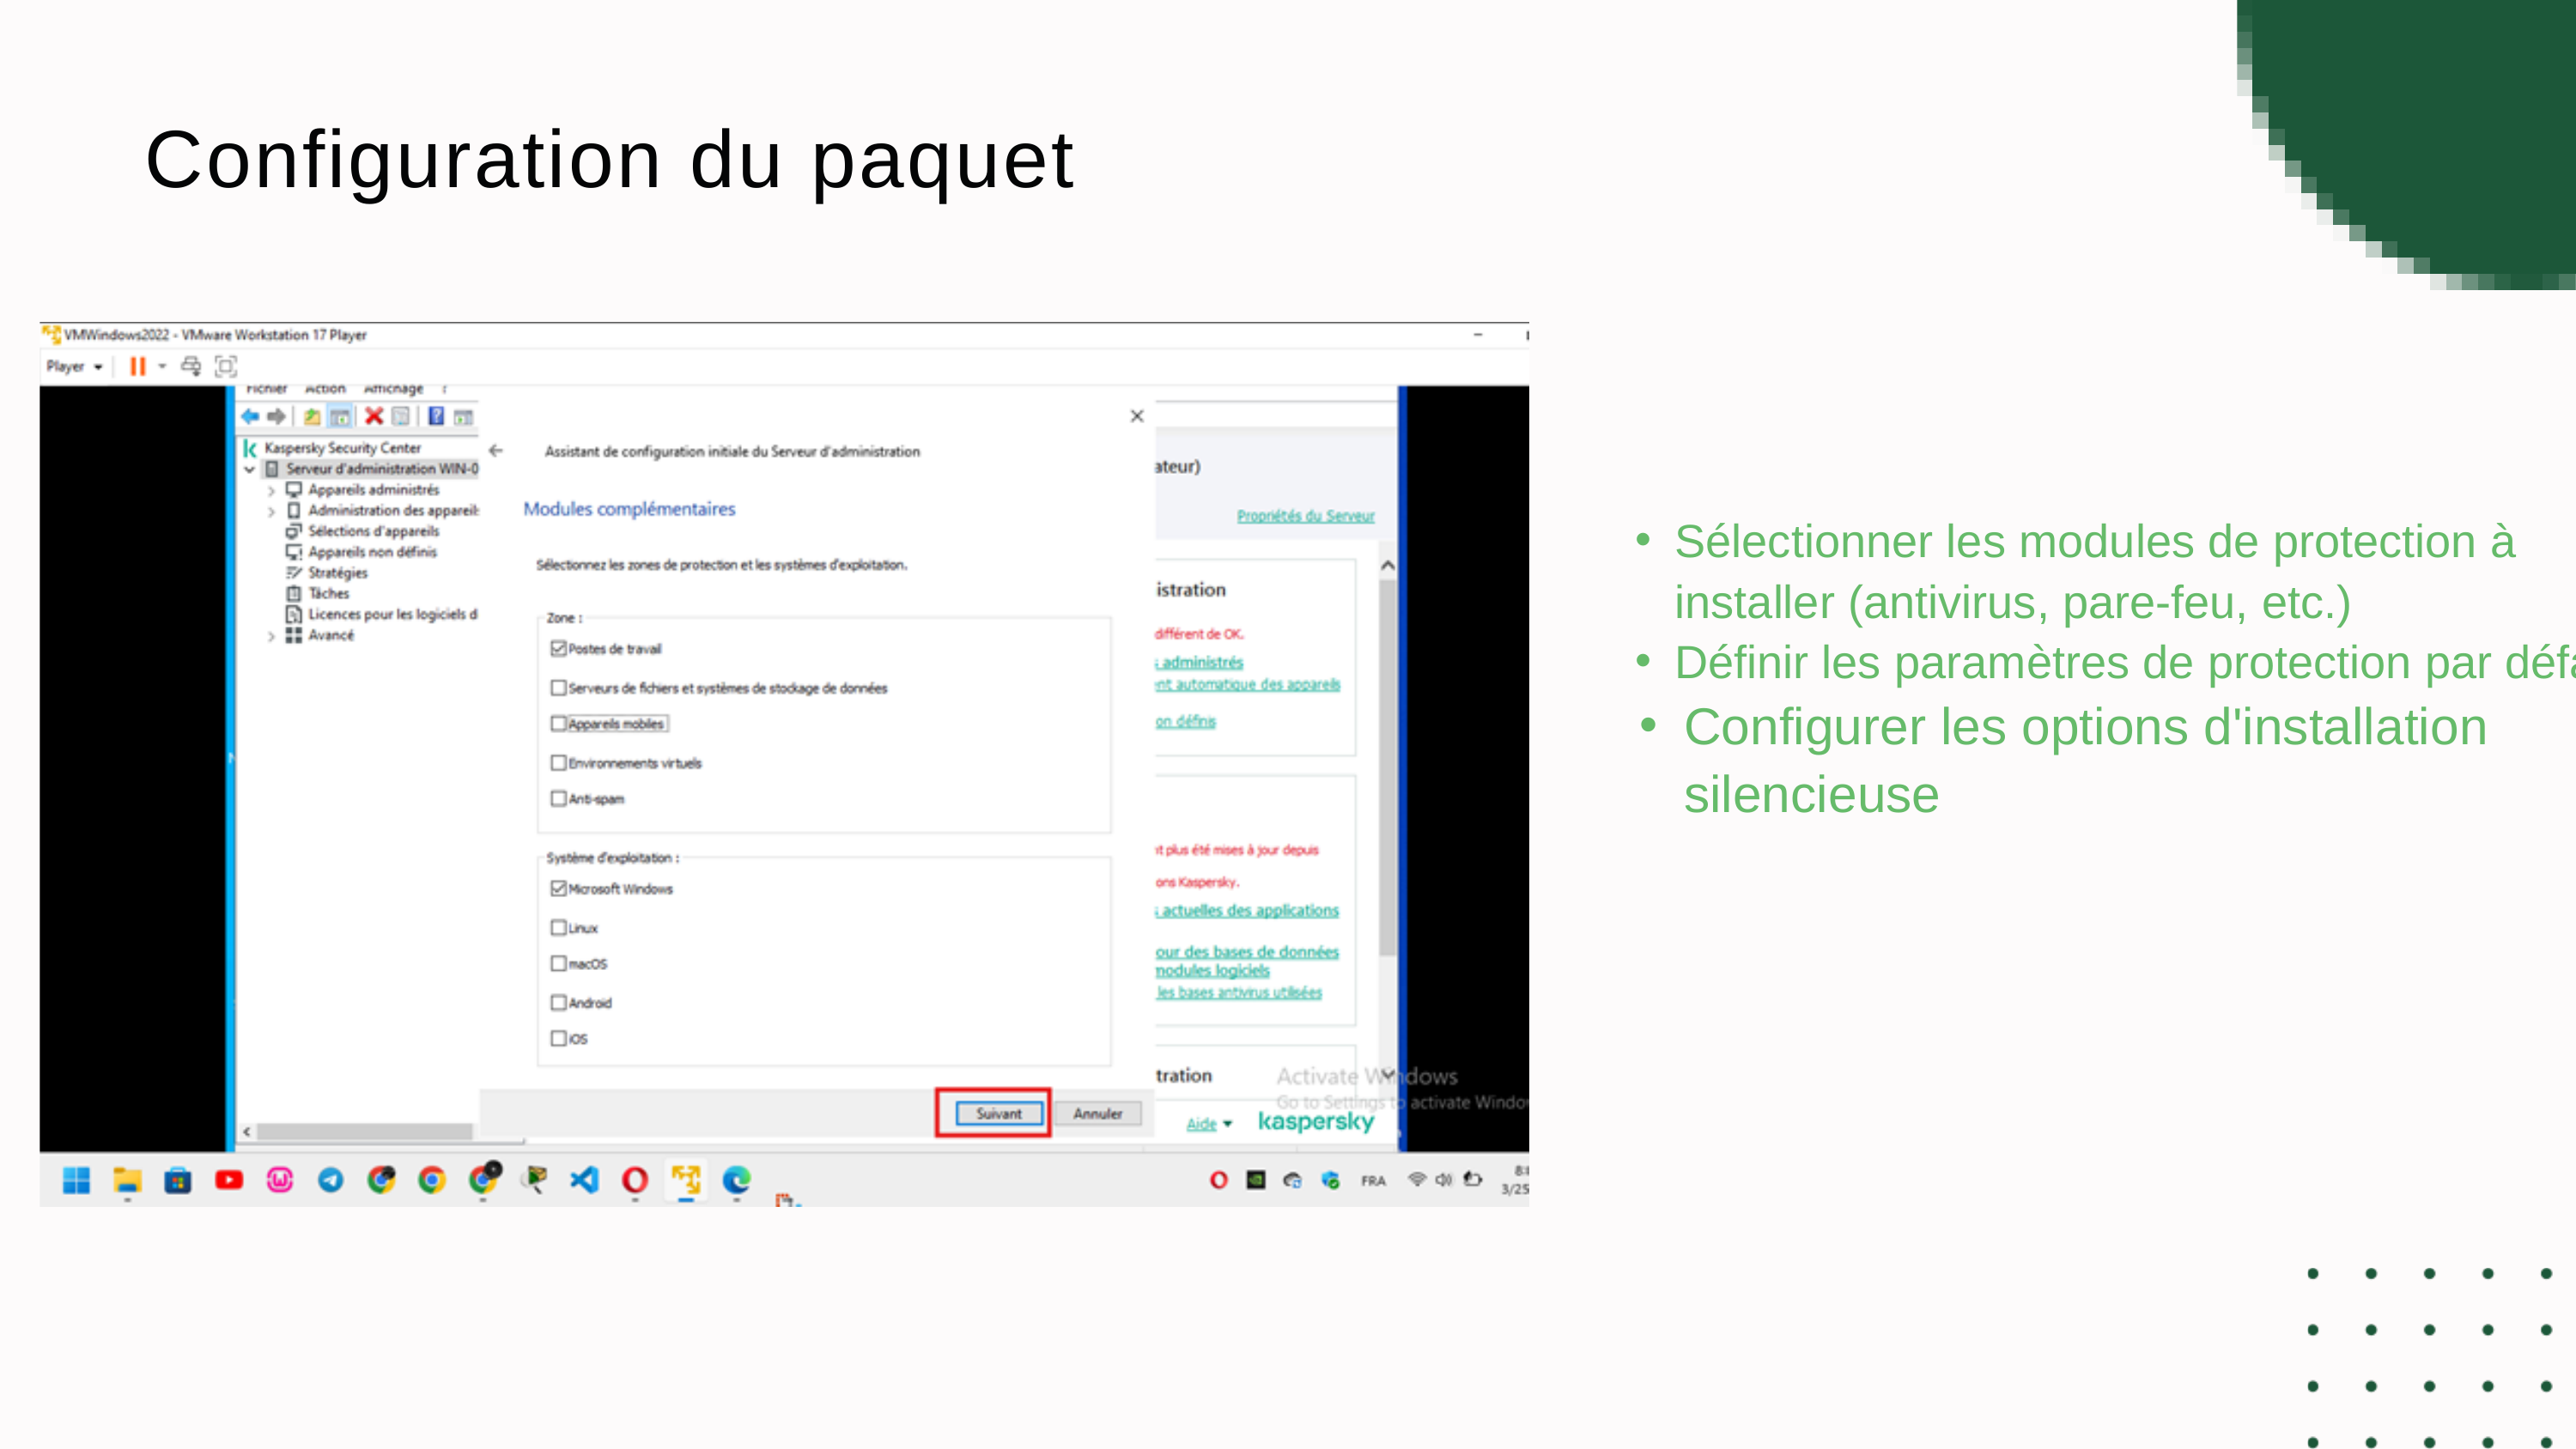

Configuration du paquet

Sélectionner les modules de protection à installer (antivirus, pare-feu, etc.)
Définir les paramètres de protection par défaut
Configurer les options d'installation silencieuse